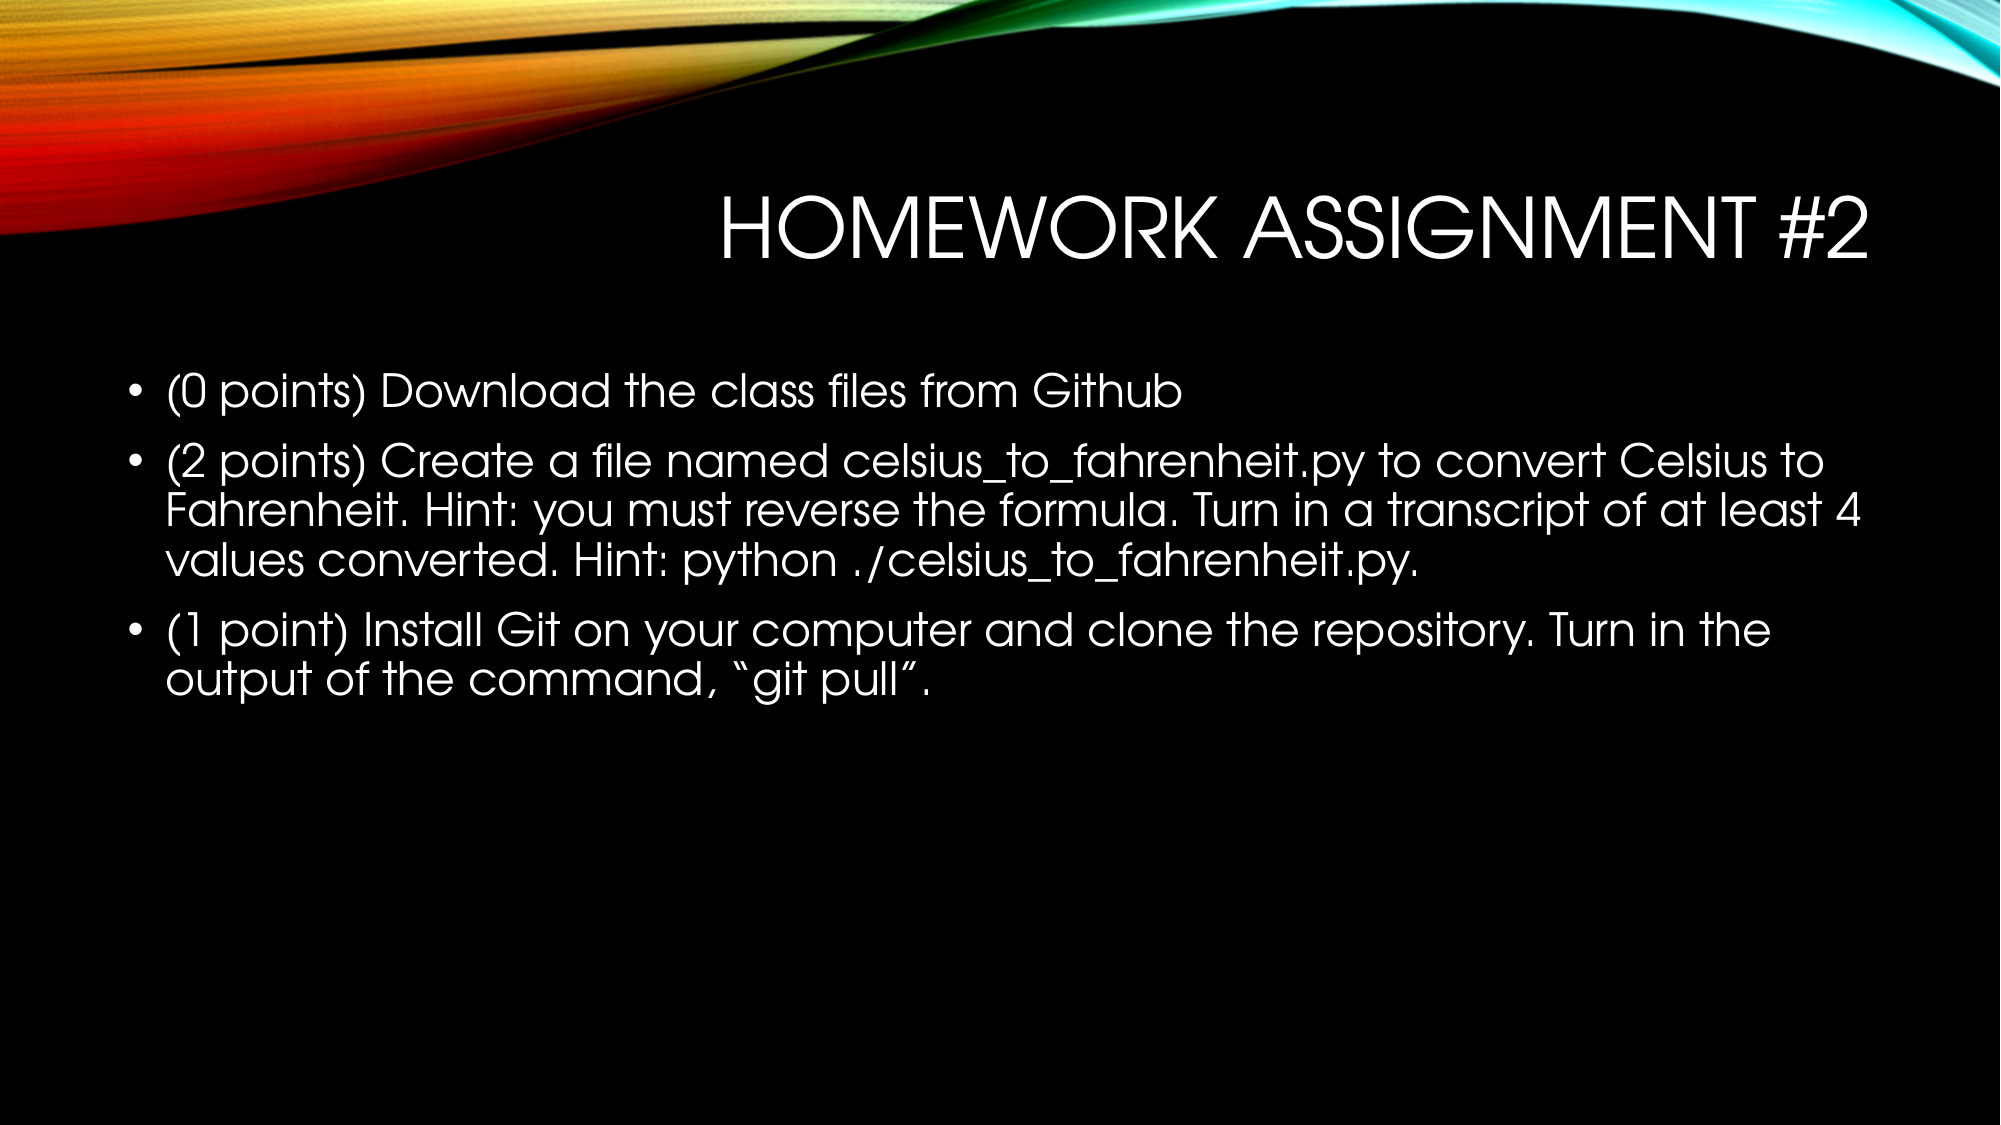

# Homework assignment #2
(0 points) Download the class files from Github
(2 points) Create a file named celsius_to_fahrenheit.py to convert Celsius to Fahrenheit. Hint: you must reverse the formula. Turn in a transcript of at least 4 values converted. Hint: python ./celsius_to_fahrenheit.py.
(1 point) Install Git on your computer and clone the repository. Turn in the output of the command, “git pull”.